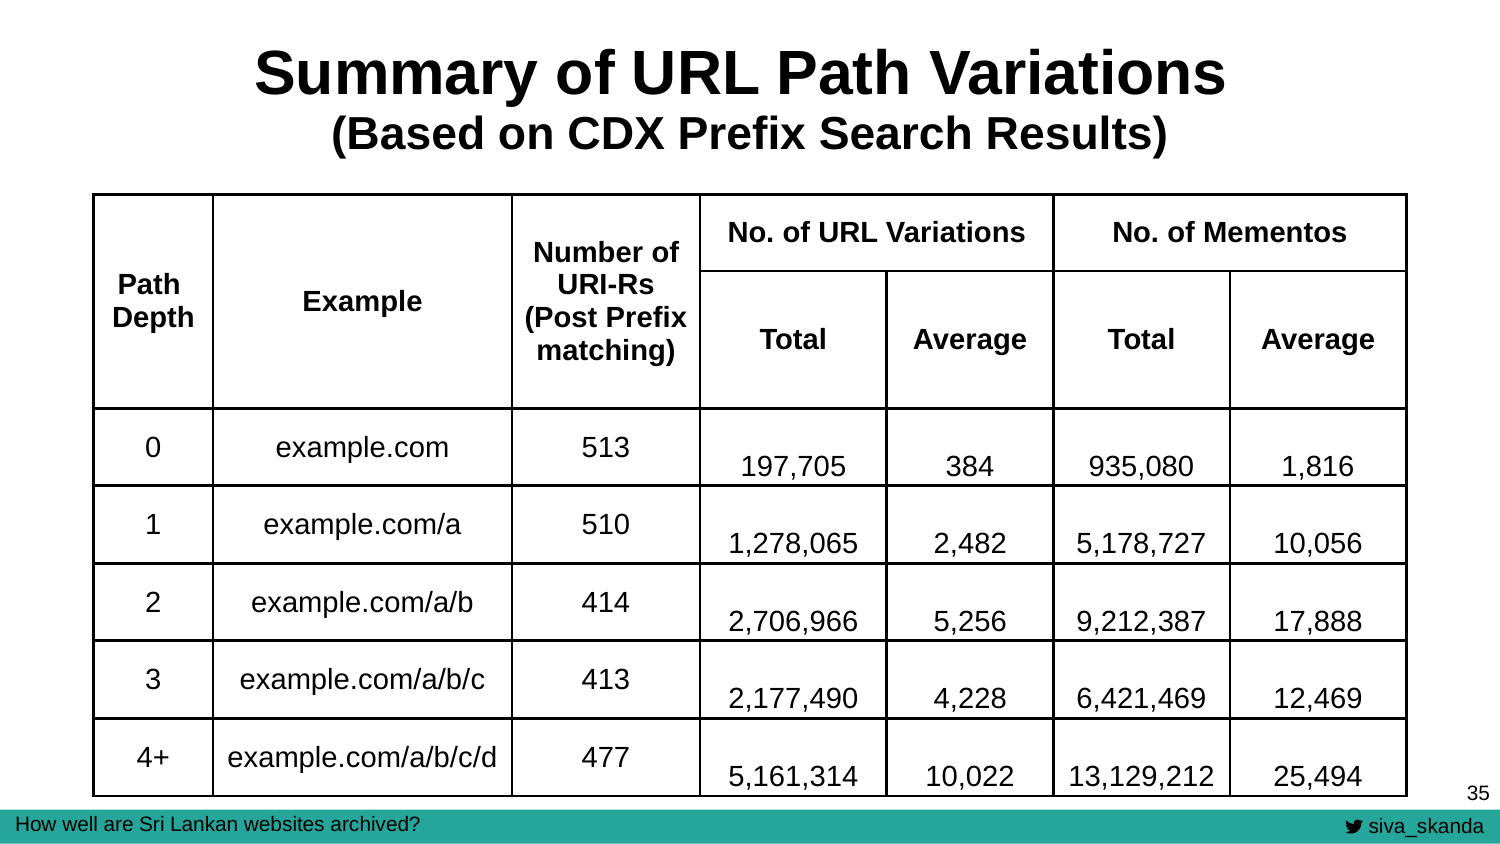

# Summary of URL Path Variations
(Based on CDX Prefix Search Results)
| Path Depth | Example | Number of URI-Rs (Post Prefix matching) | No. of URL Variations |  | No. of Mementos |  |
| --- | --- | --- | --- | --- | --- | --- |
|  |  |  | Total | Average | Total | Average |
| 0 | example.com | 513 | 197,705 | 384 | 935,080 | 1,816 |
| 1 | example.com/a | 510 | 1,278,065 | 2,482 | 5,178,727 | 10,056 |
| 2 | example.com/a/b | 414 | 2,706,966 | 5,256 | 9,212,387 | 17,888 |
| 3 | example.com/a/b/c | 413 | 2,177,490 | 4,228 | 6,421,469 | 12,469 |
| 4+ | example.com/a/b/c/d | 477 | 5,161,314 | 10,022 | 13,129,212 | 25,494 |
35